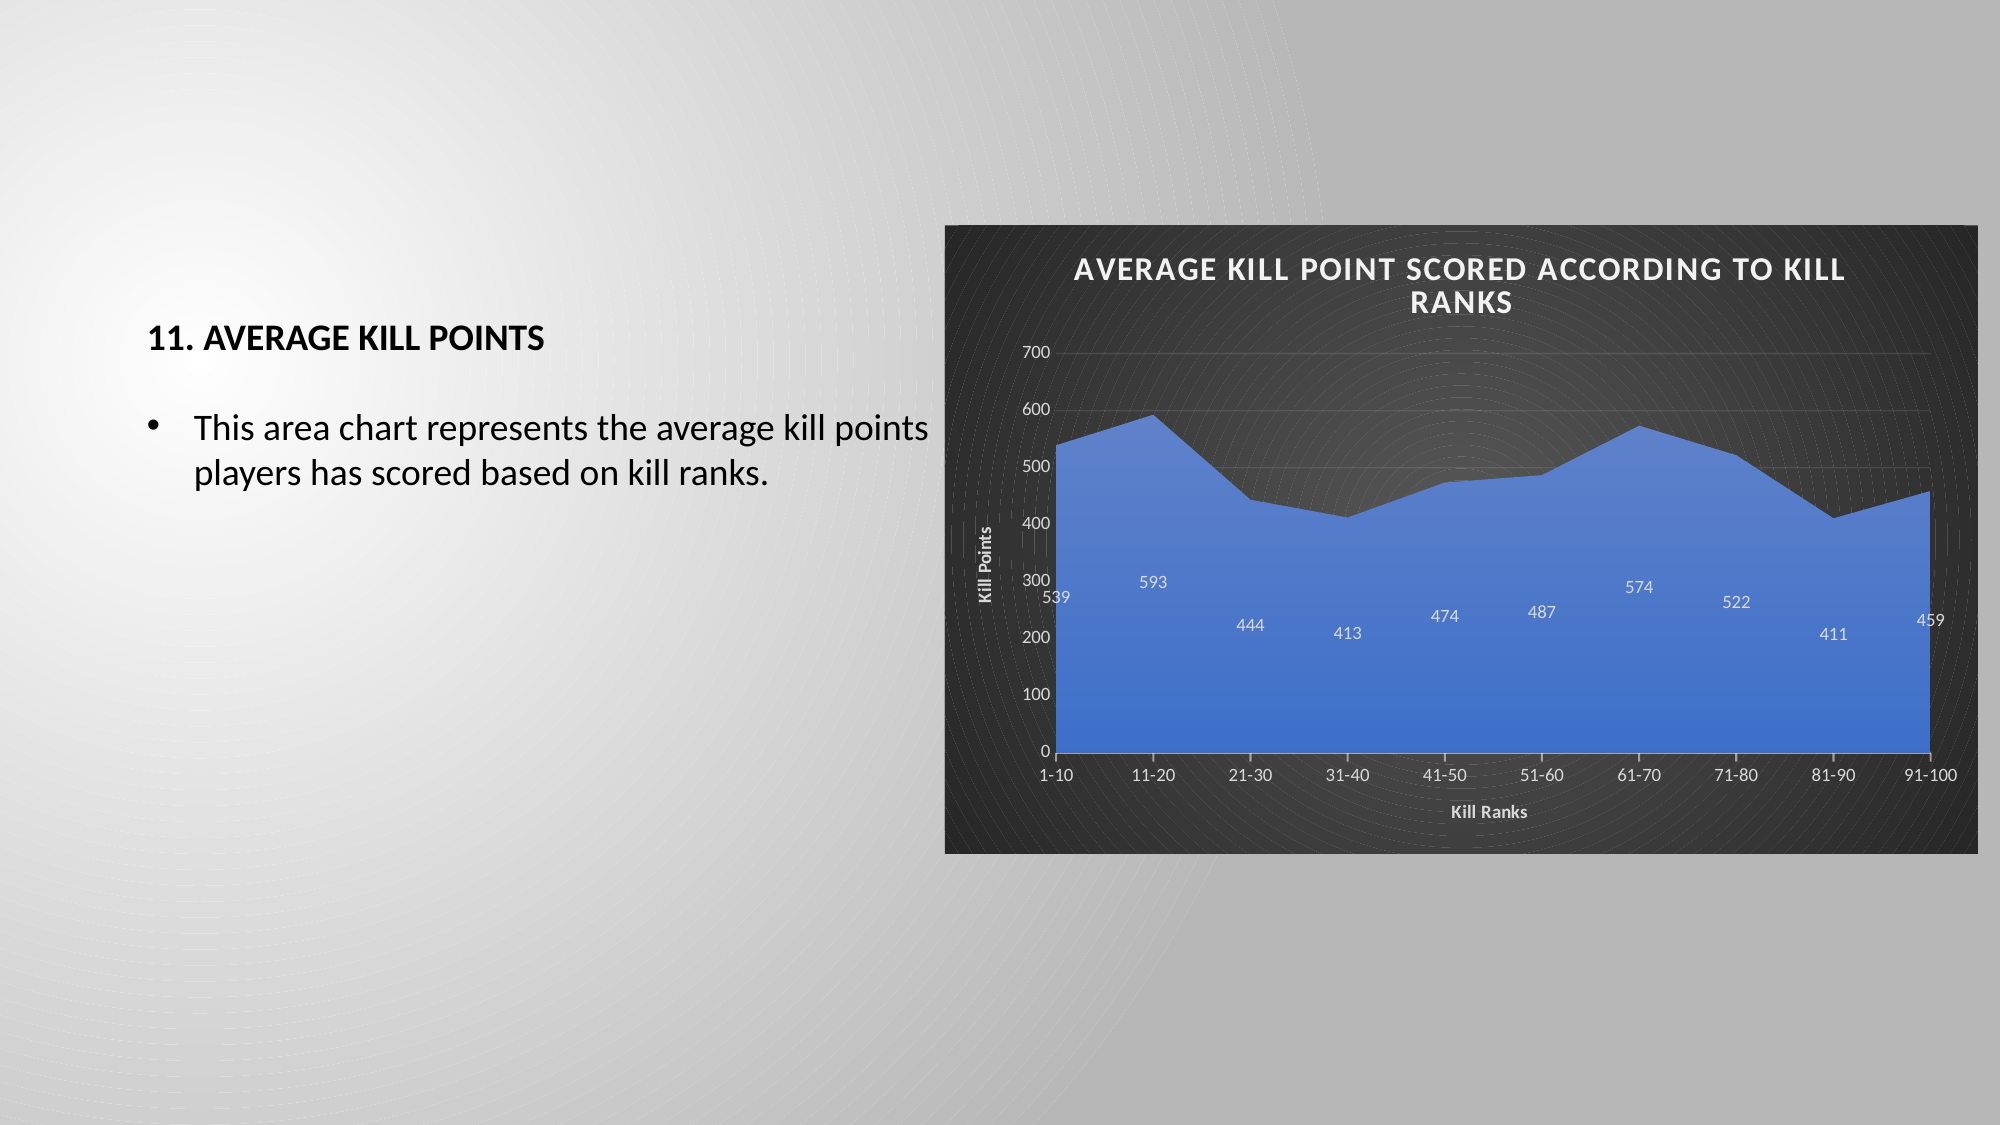

### Chart: AVERAGE KILL POINT SCORED ACCORDING TO KILL RANKS

| Category | Total |
|---|---|
| 1-10 | 539.1978021978022 |
| 11-20 | 592.6973684210526 |
| 21-30 | 443.67469879518075 |
| 31-40 | 412.51428571428573 |
| 41-50 | 473.8314606741573 |
| 51-60 | 486.7375 |
| 61-70 | 573.5730337078652 |
| 71-80 | 521.8924731182796 |
| 81-90 | 411.17977528089887 |
| 91-100 | 459.12820512820514 |
11. AVERAGE KILL POINTS

This area chart represents the average kill points players has scored based on kill ranks.